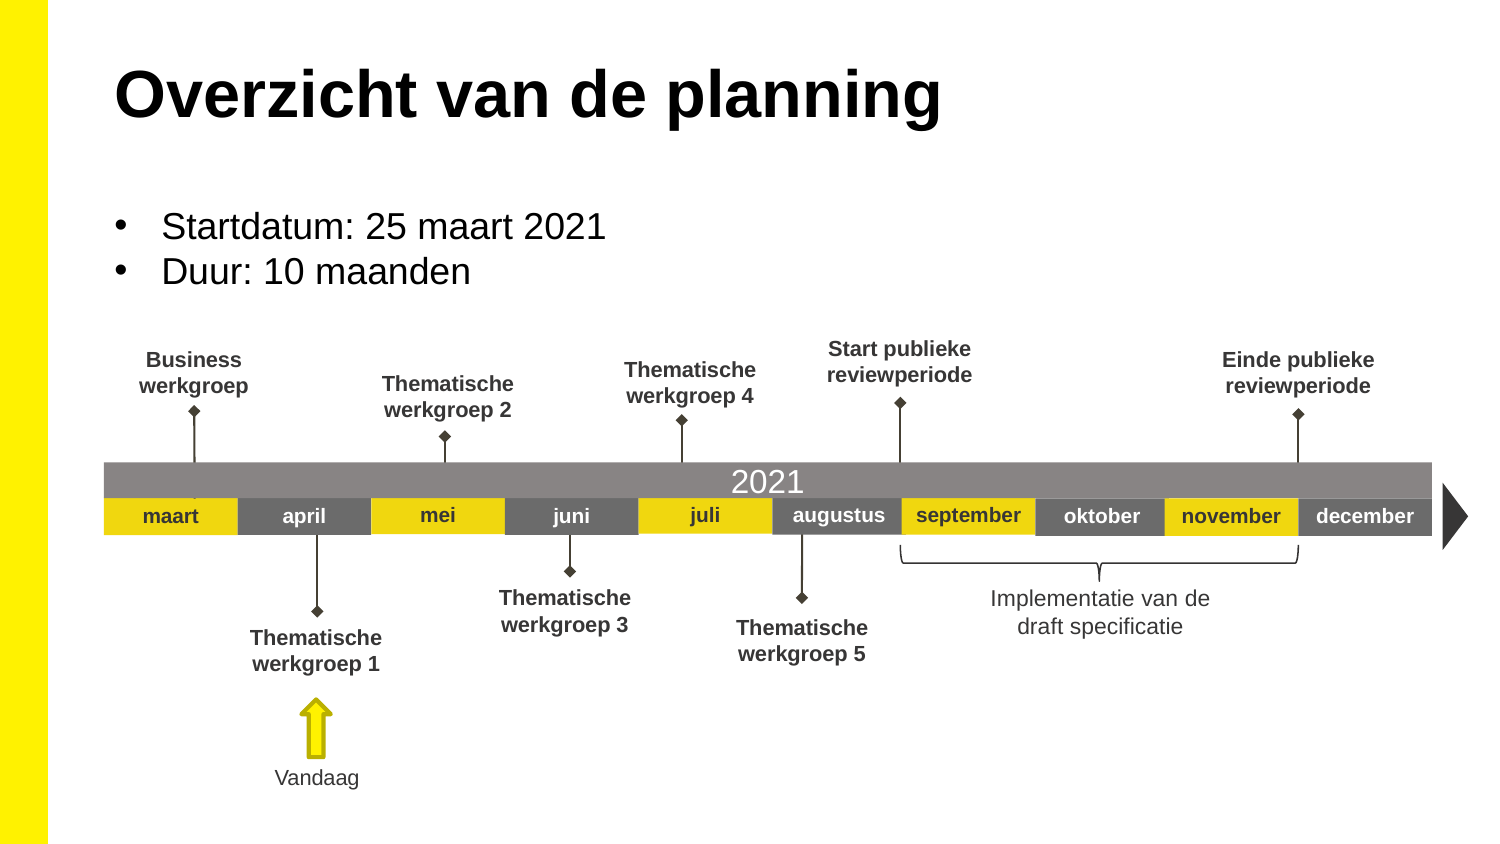

Overzicht van de planning
Startdatum: 25 maart 2021
Duur: 10 maanden

Start publieke reviewperiode
Business werkgroep
Einde publieke reviewperiode
Thematische werkgroep 4

Thematische werkgroep 2
2021
juli
mei
augustus
september
juni
april
maart
oktober
december
november

Thematische werkgroep 3
Implementatie van de draft specificatie
Thematische werkgroep 5
Thematische werkgroep 1

Vandaag